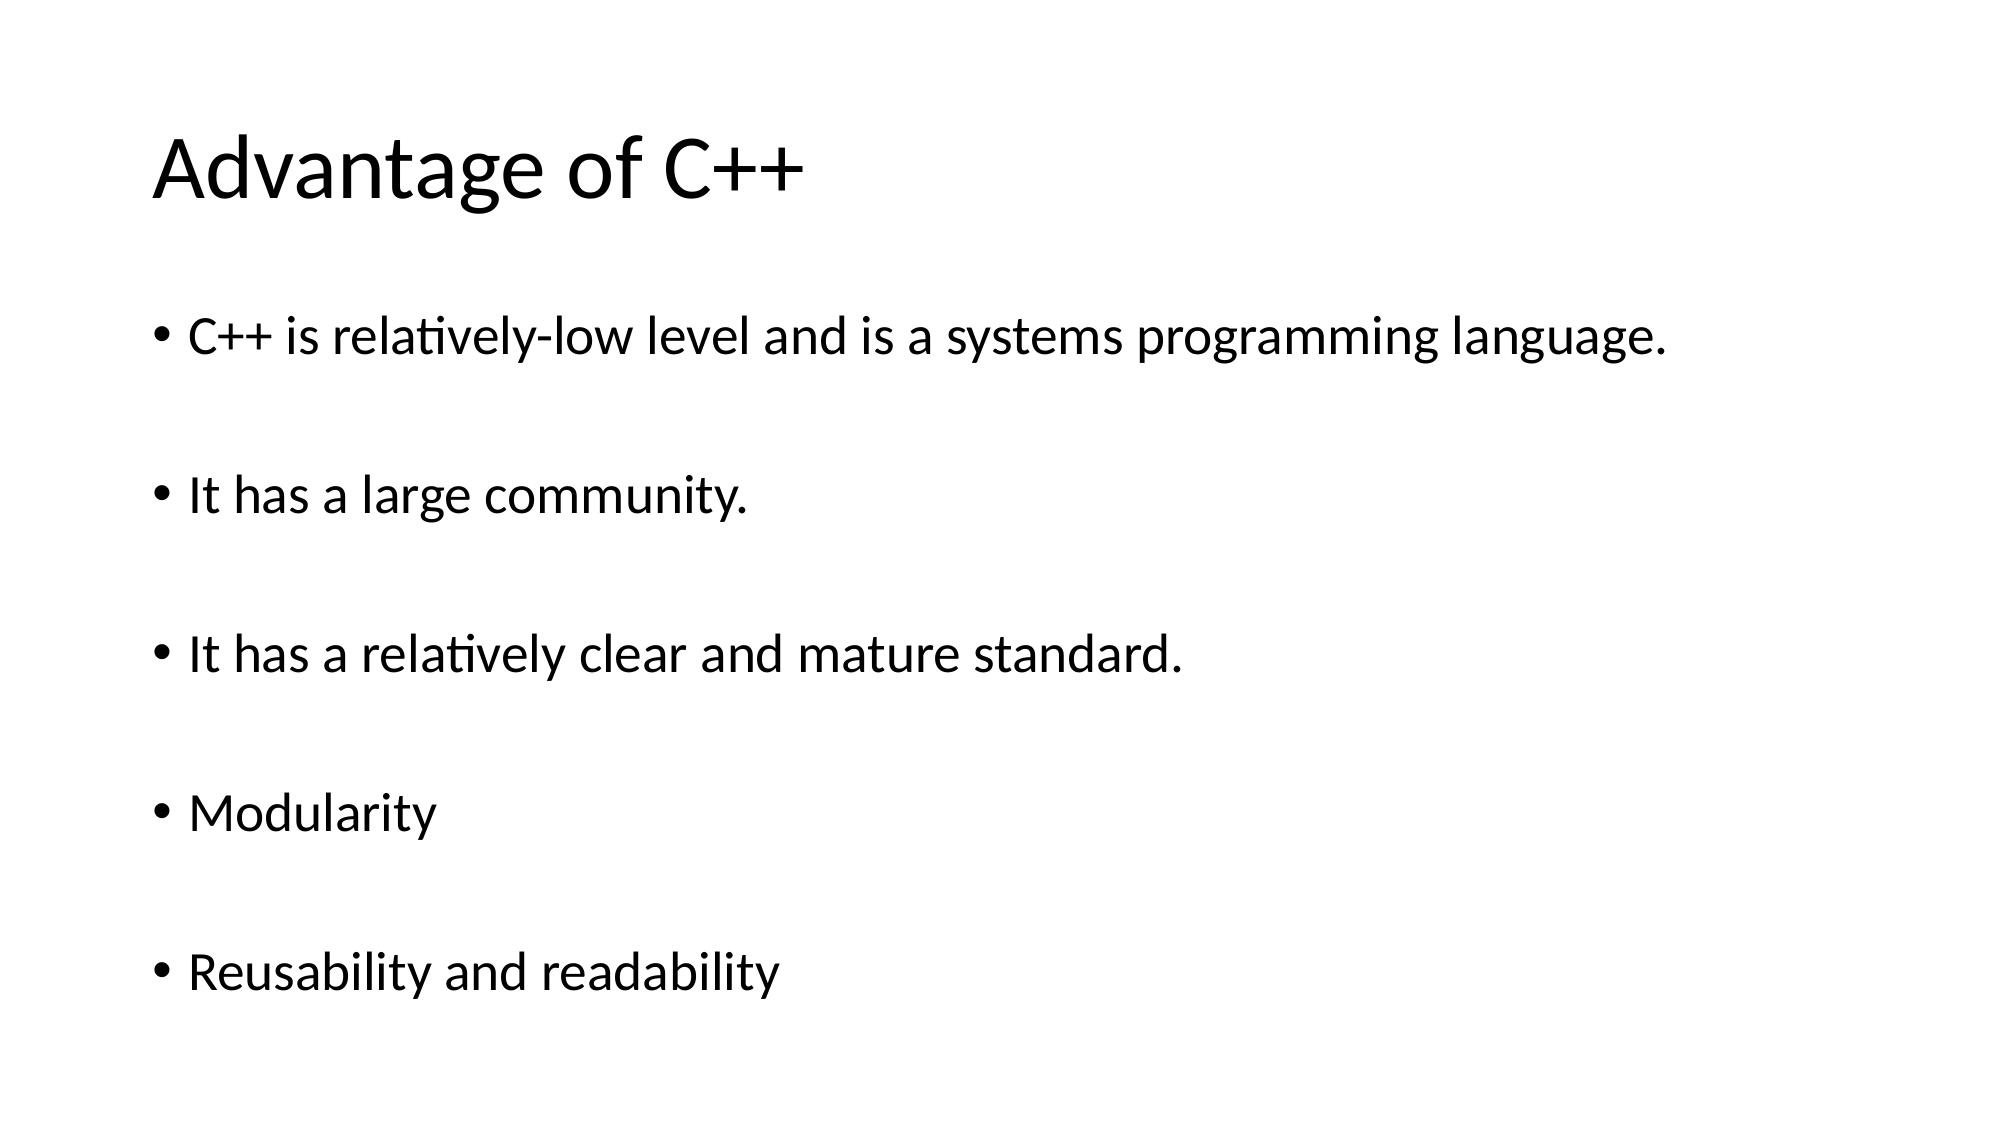

# Advantage of C++
C++ is relatively-low level and is a systems programming language.

It has a large community.

It has a relatively clear and mature standard.

Modularity

Reusability and readability